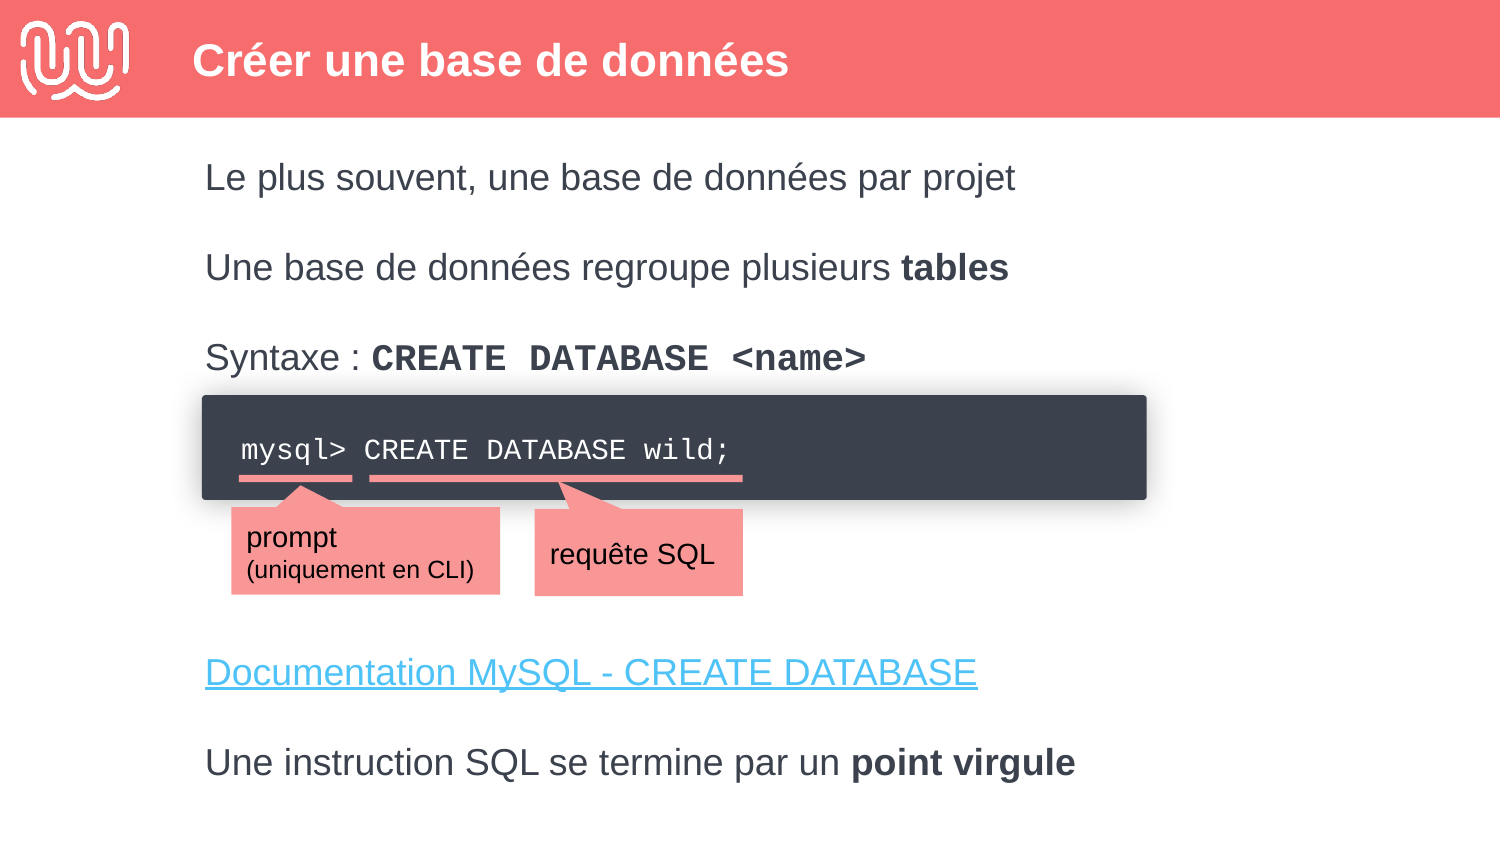

# Créer une base de données
Le plus souvent, une base de données par projet

Une base de données regroupe plusieurs tables

Syntaxe : CREATE DATABASE <name>

Documentation MySQL - CREATE DATABASE

Une instruction SQL se termine par un point virgule

mysql> CREATE DATABASE wild;

prompt
(uniquement en CLI)
requête SQL